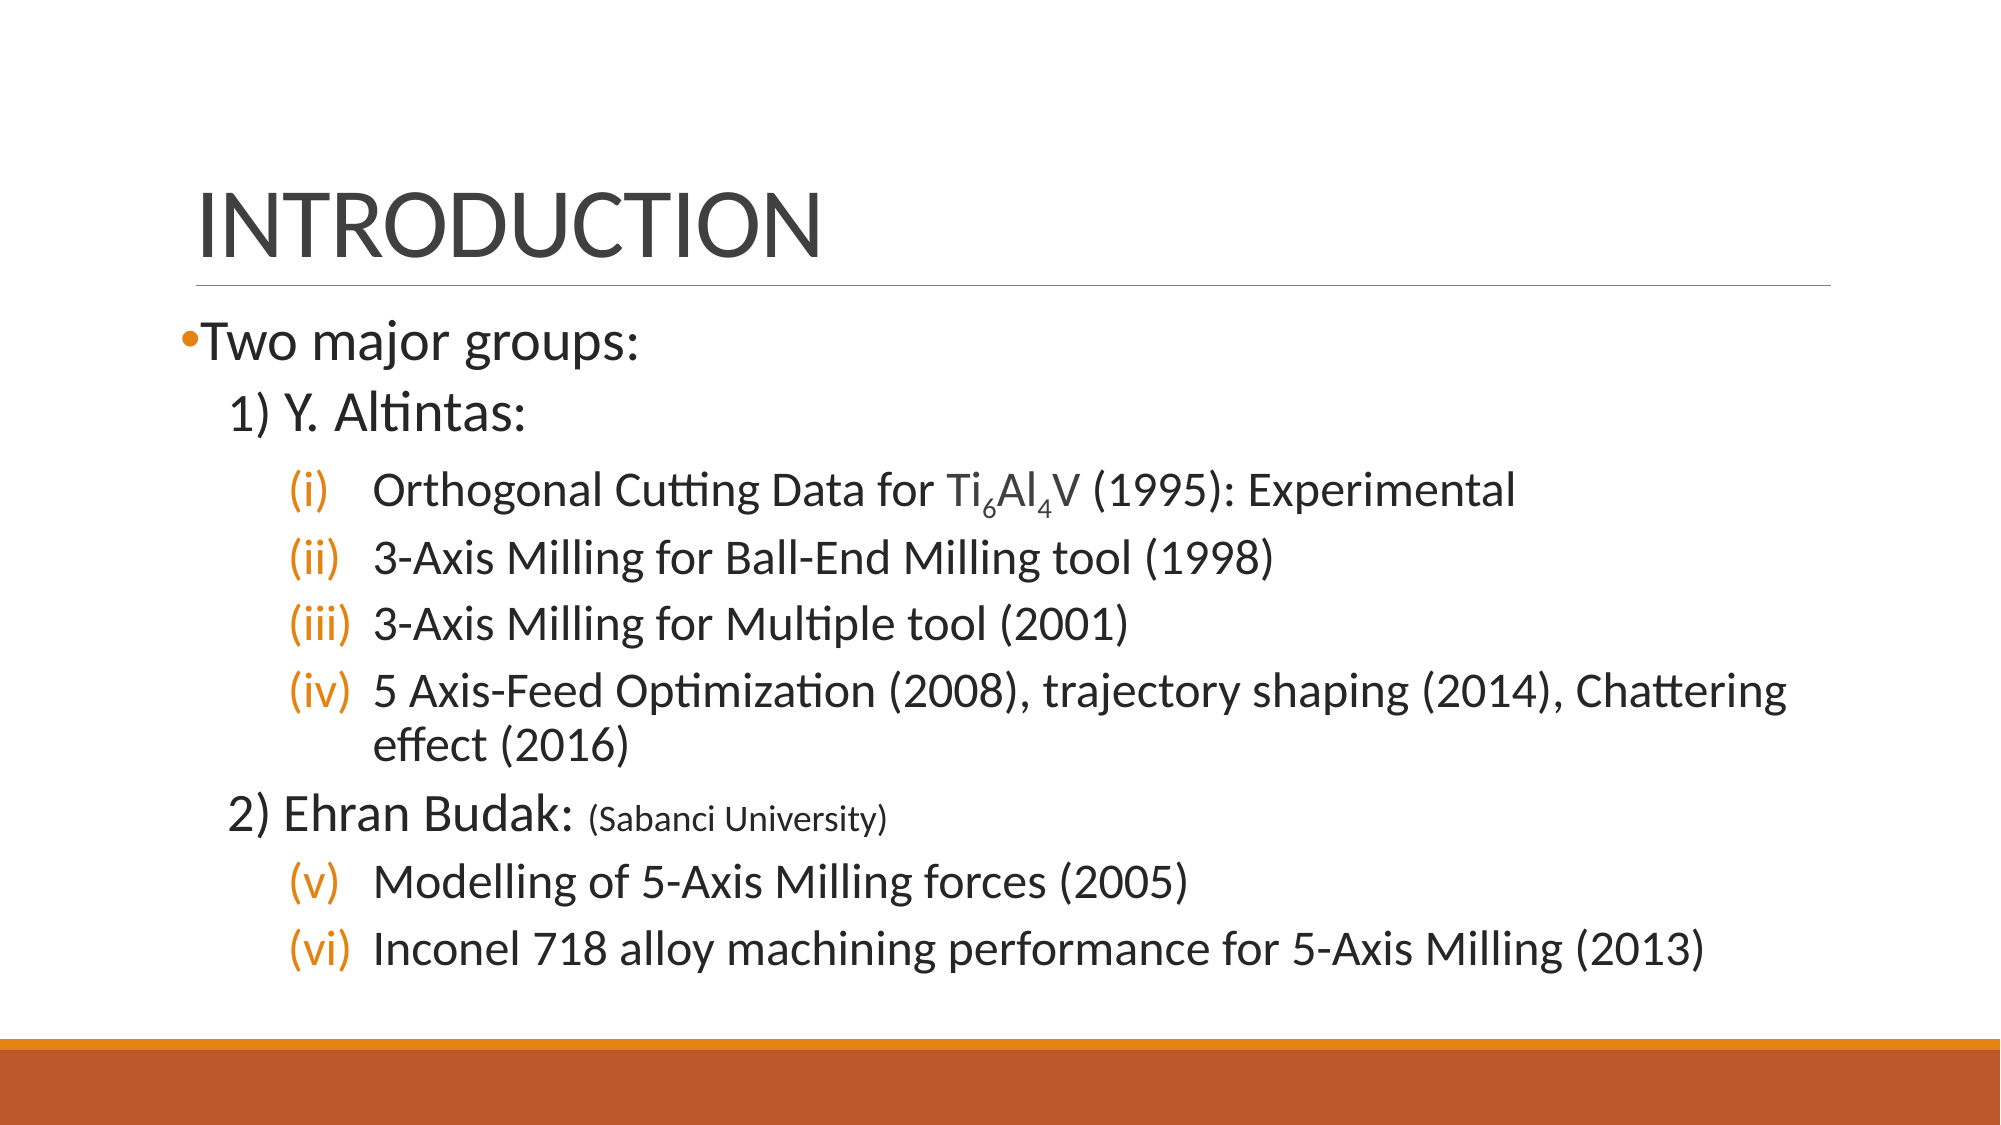

# INTRODUCTION
Two major groups:
1) Y. Altintas:
Orthogonal Cutting Data for Ti6Al4V (1995): Experimental
3-Axis Milling for Ball-End Milling tool (1998)
3-Axis Milling for Multiple tool (2001)
5 Axis-Feed Optimization (2008), trajectory shaping (2014), Chattering effect (2016)
2) Ehran Budak: (Sabanci University)
Modelling of 5-Axis Milling forces (2005)
Inconel 718 alloy machining performance for 5-Axis Milling (2013)